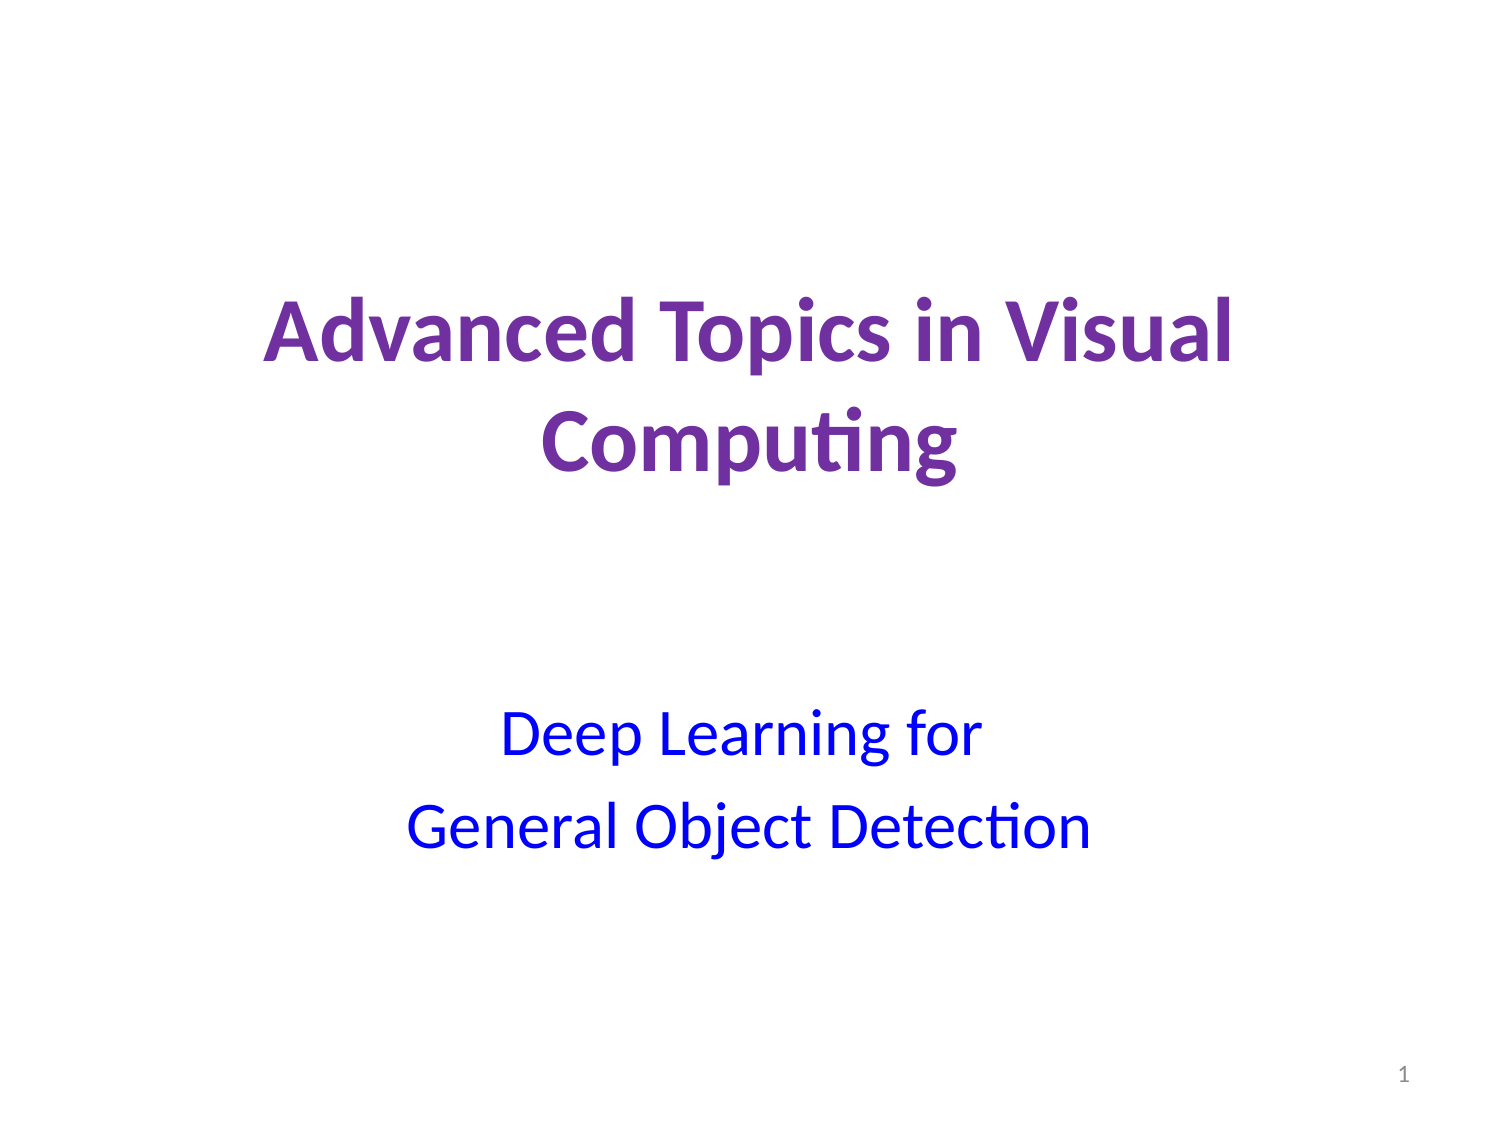

Advanced Topics in Visual Computing
Deep Learning for
General Object Detection
1